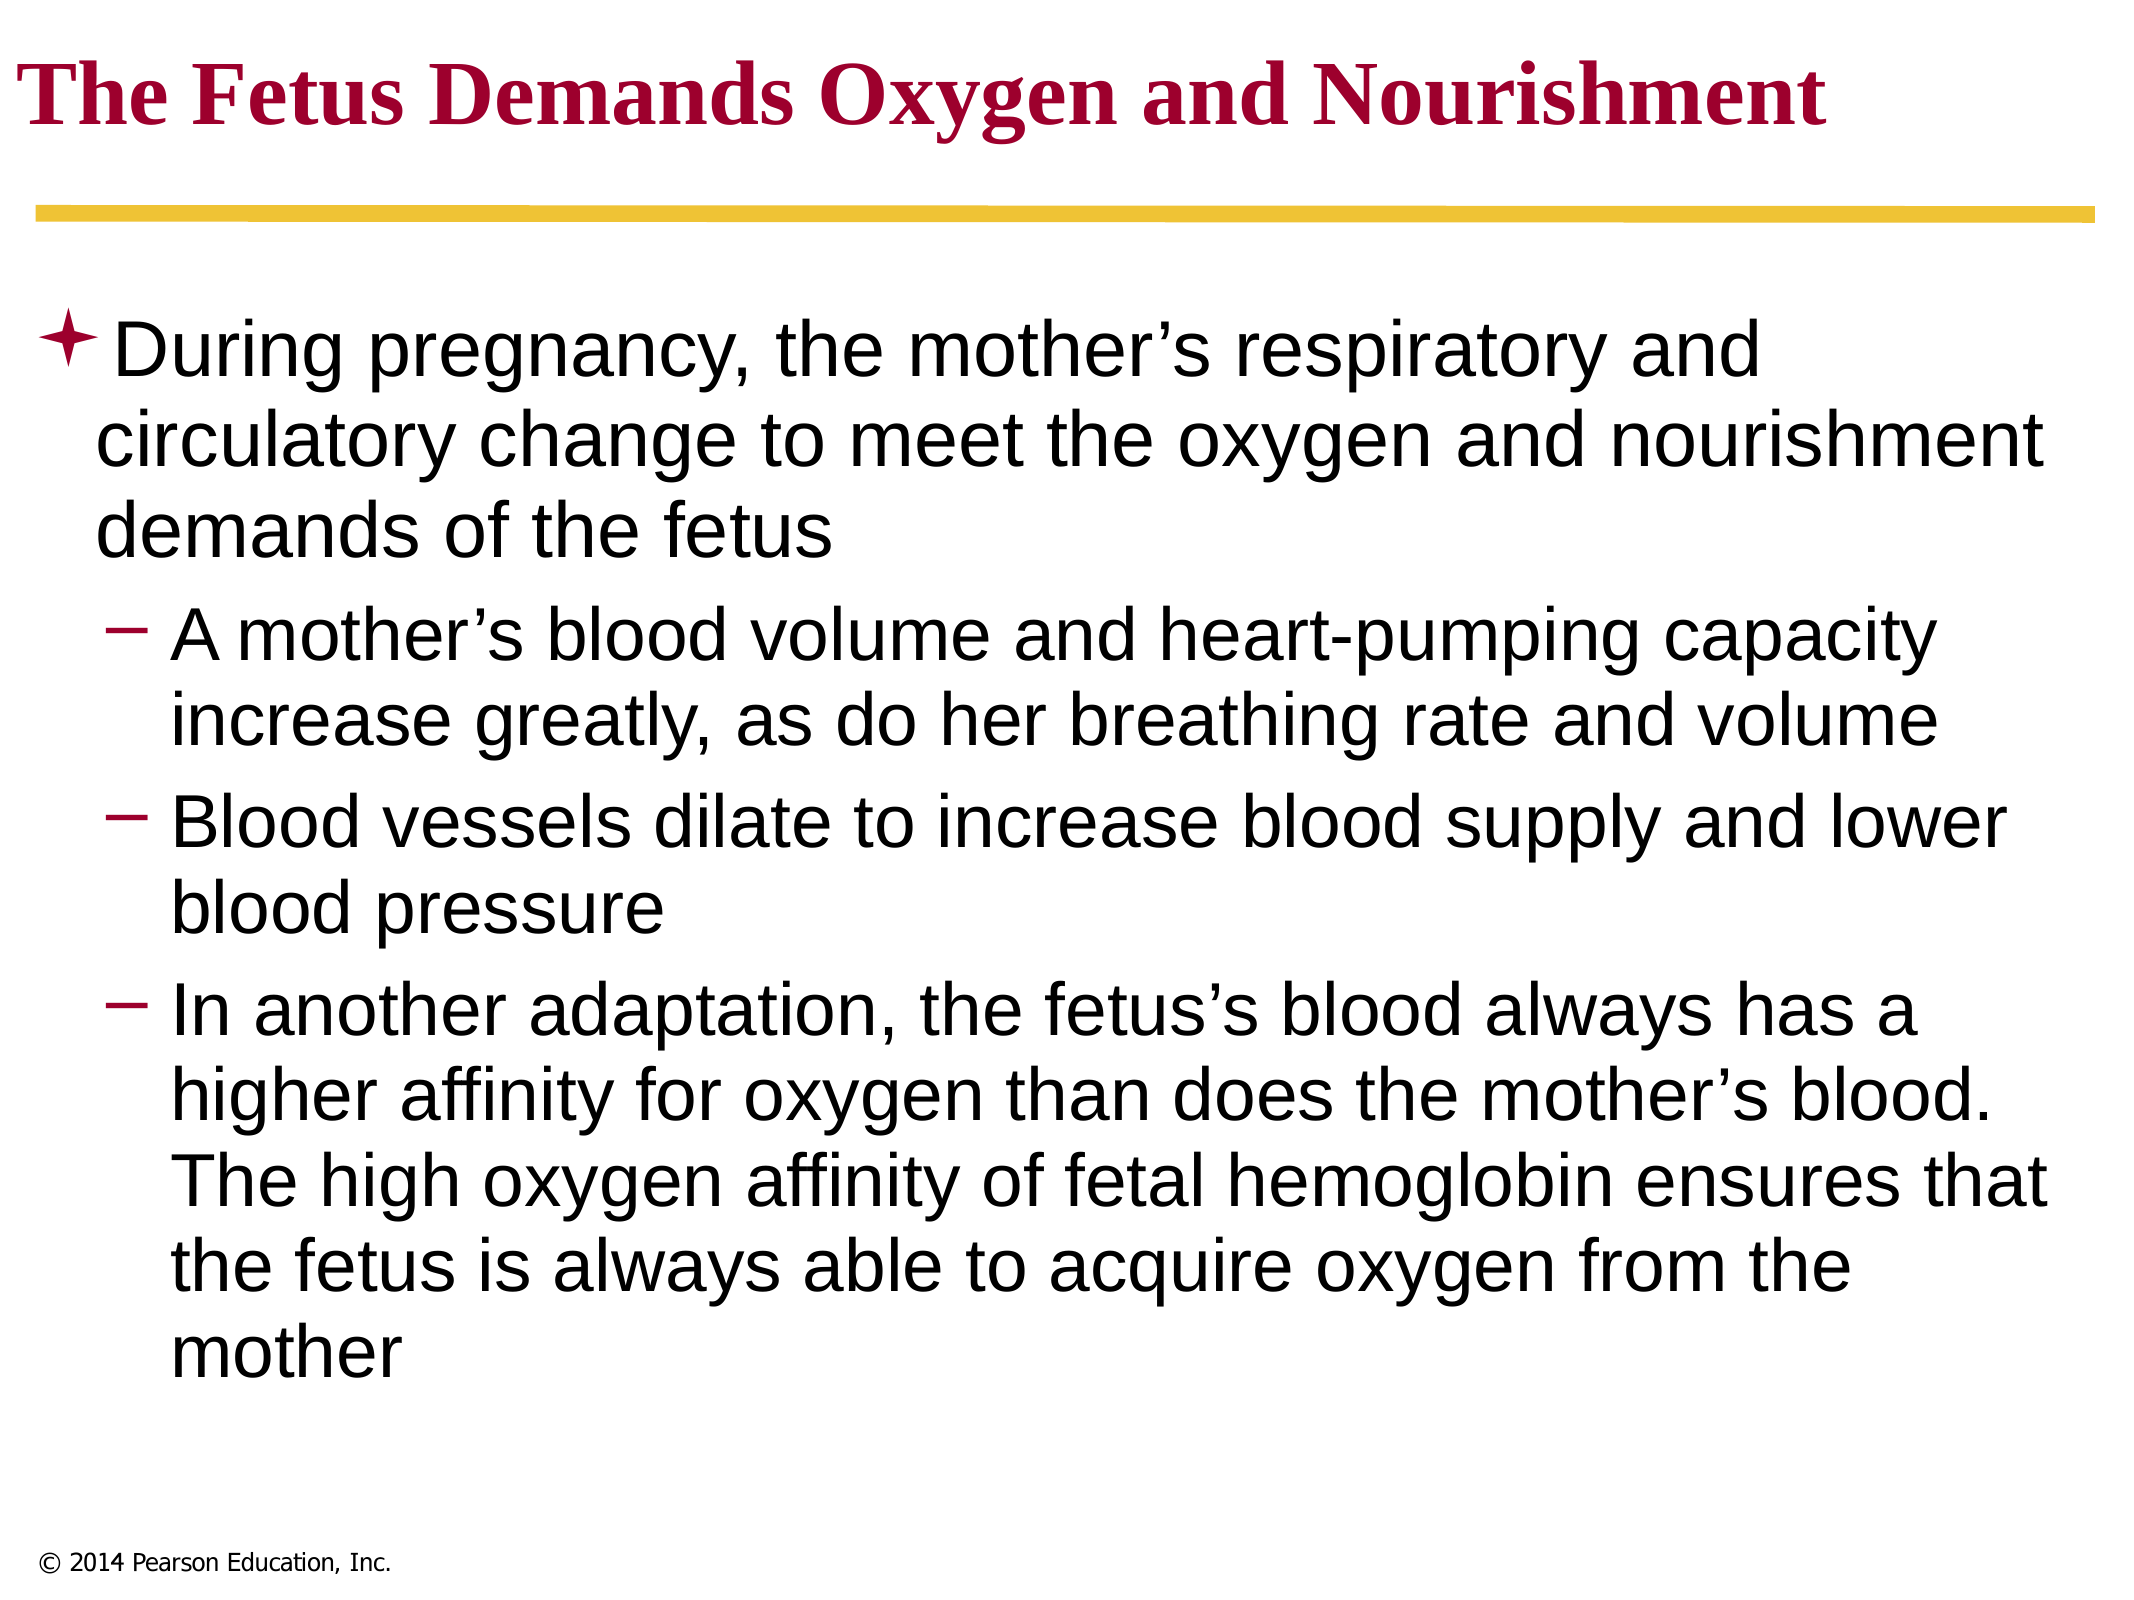

The Fetus Demands Oxygen and Nourishment

During pregnancy, the mother’s respiratory and circulatory change to meet the oxygen and nourishment demands of the fetus
A mother’s blood volume and heart-pumping capacity increase greatly, as do her breathing rate and volume
Blood vessels dilate to increase blood supply and lower blood pressure
In another adaptation, the fetus’s blood always has a higher affinity for oxygen than does the mother’s blood. The high oxygen affinity of fetal hemoglobin ensures that the fetus is always able to acquire oxygen from the mother